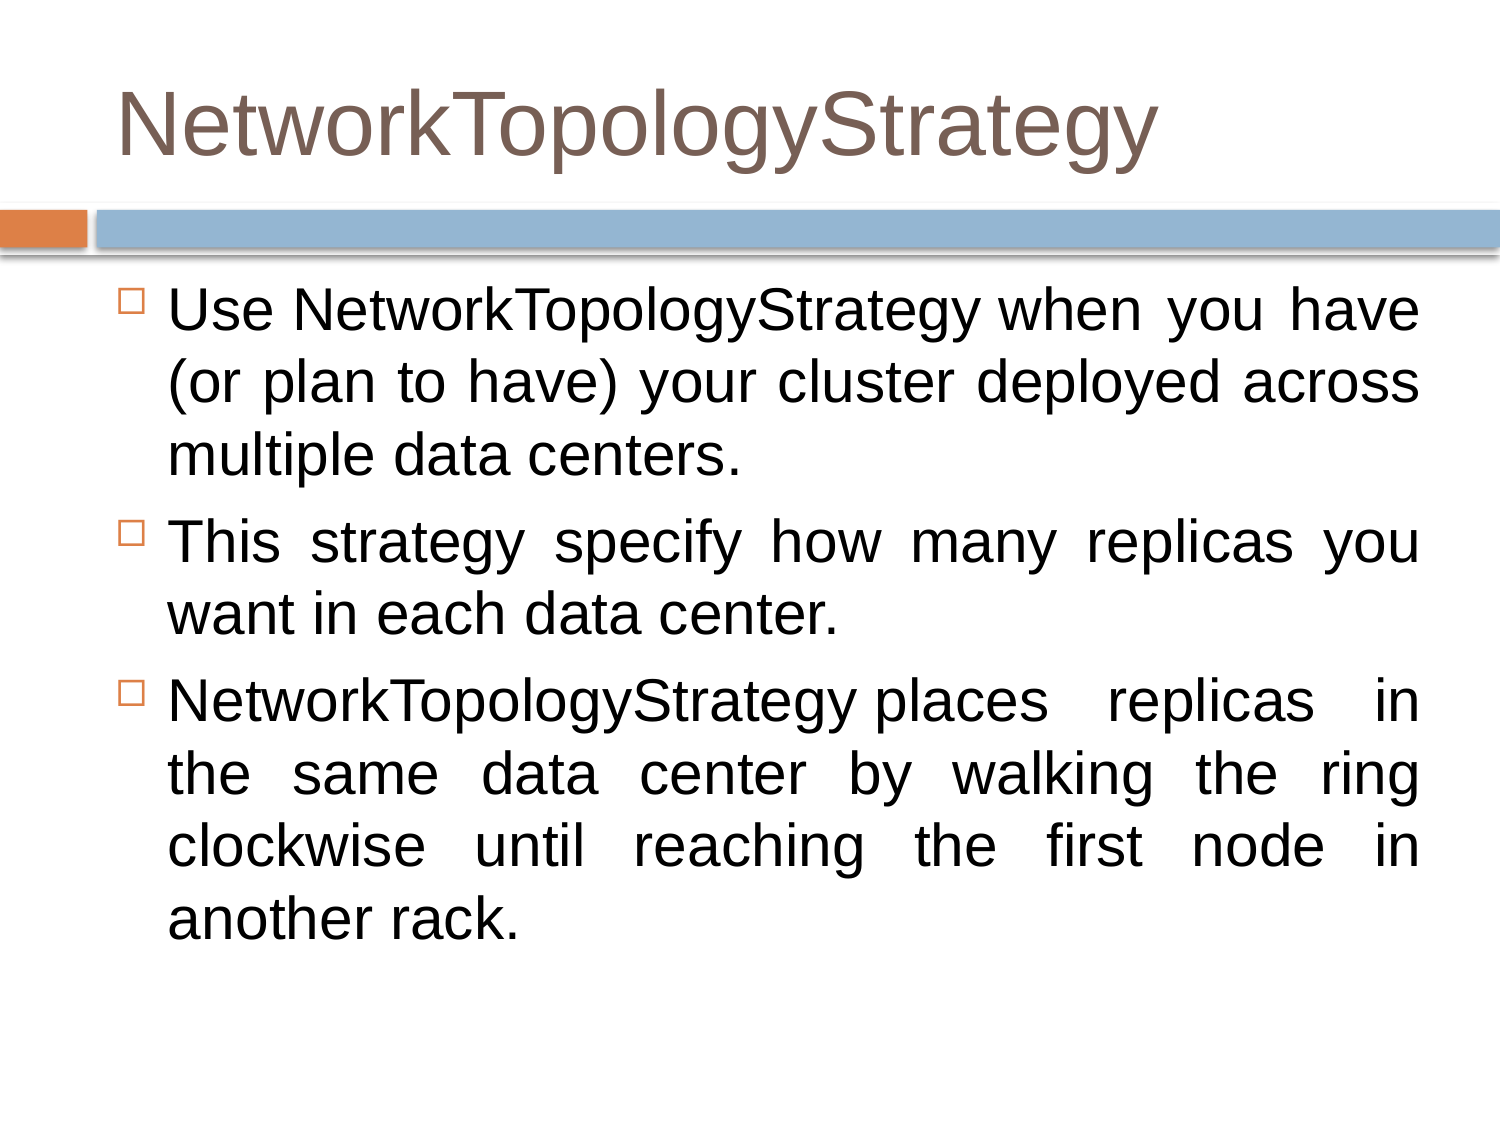

# NetworkTopologyStrategy
Use NetworkTopologyStrategy when you have (or plan to have) your cluster deployed across multiple data centers.
This strategy specify how many replicas you want in each data center.
NetworkTopologyStrategy places replicas in the same data center by walking the ring clockwise until reaching the first node in another rack.